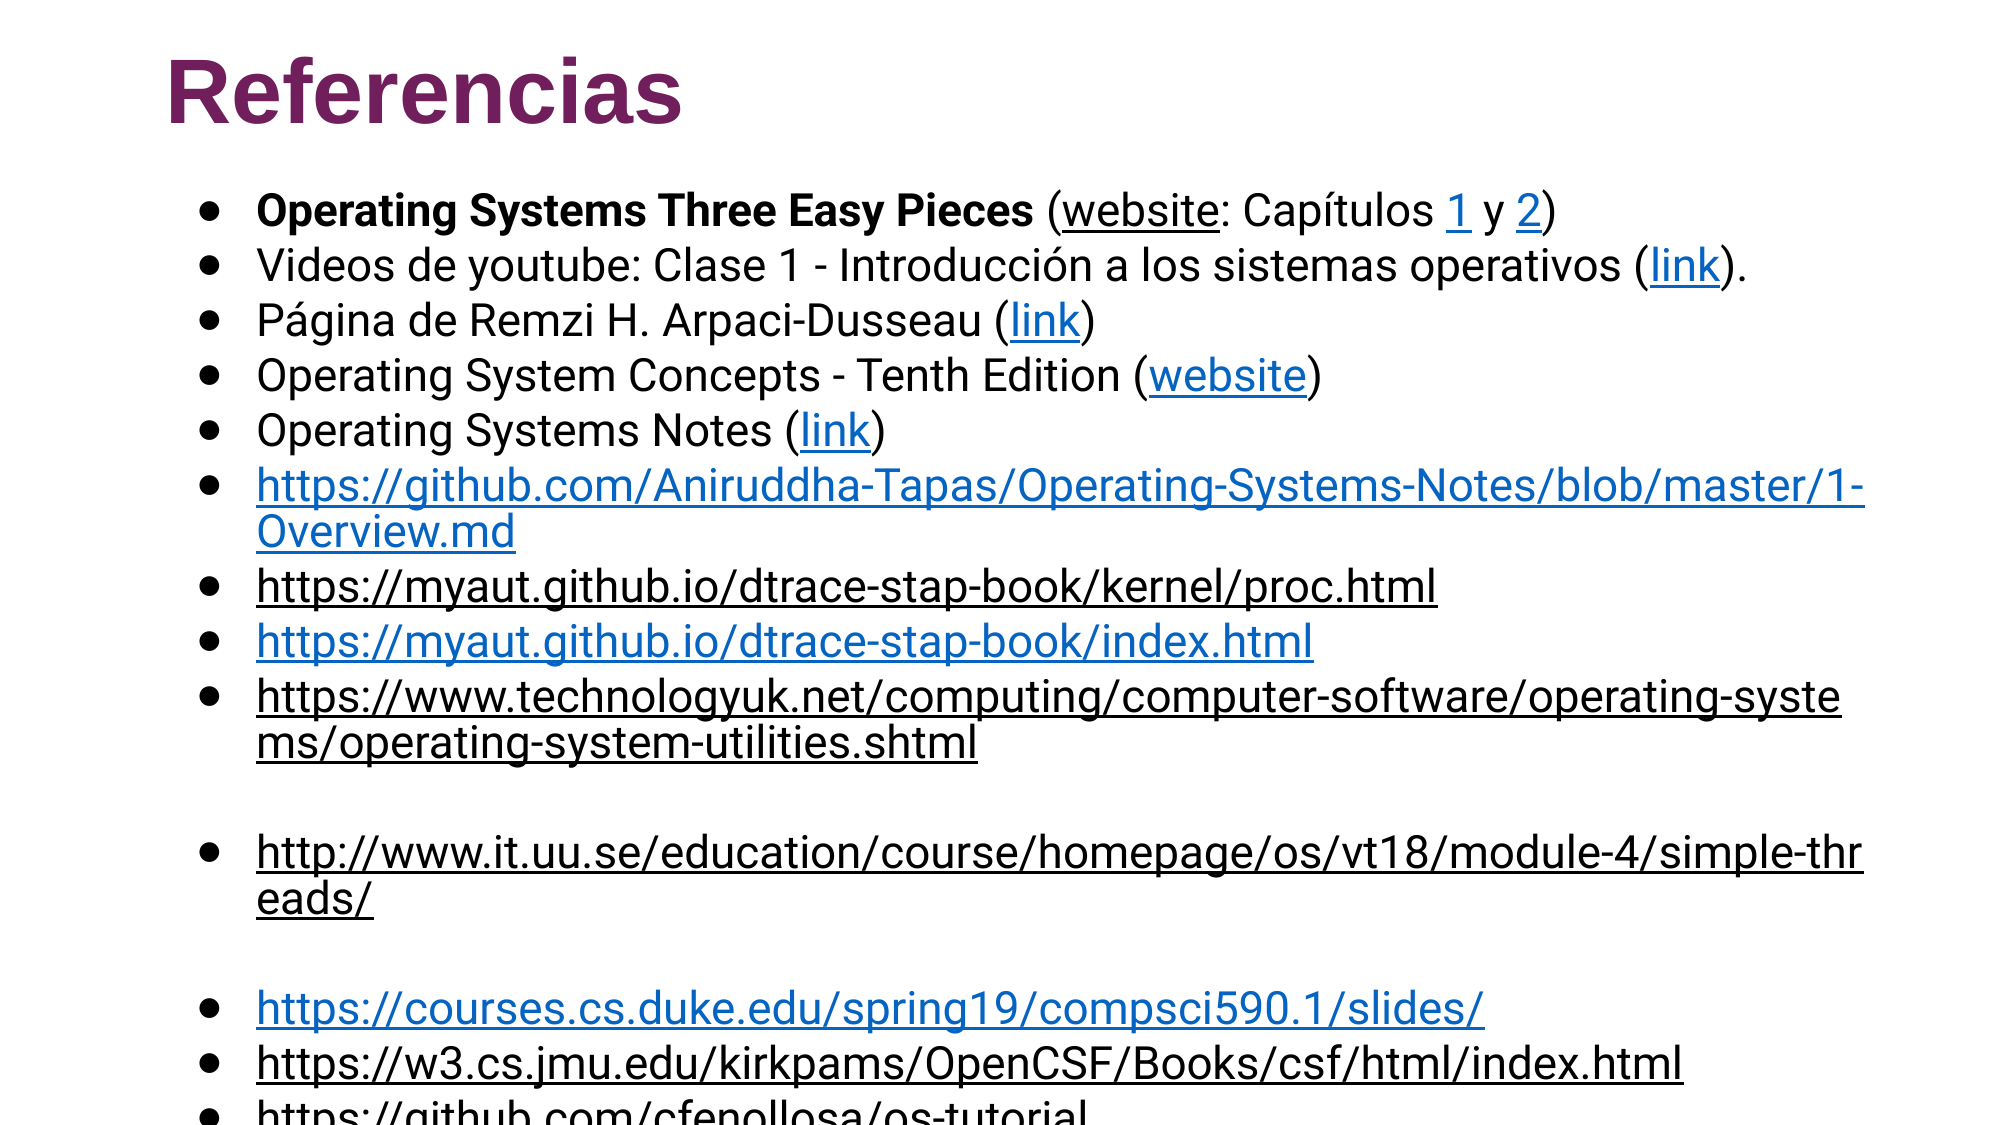

# Referencias
Operating Systems Three Easy Pieces (website: Capítulos 1 y 2)
Videos de youtube: Clase 1 - Introducción a los sistemas operativos (link).
Página de Remzi H. Arpaci-Dusseau (link)
Operating System Concepts - Tenth Edition (website)
Operating Systems Notes (link)
https://github.com/Aniruddha-Tapas/Operating-Systems-Notes/blob/master/1-Overview.md
https://myaut.github.io/dtrace-stap-book/kernel/proc.html
https://myaut.github.io/dtrace-stap-book/index.html
https://www.technologyuk.net/computing/computer-software/operating-systems/operating-system-utilities.shtml
http://www.it.uu.se/education/course/homepage/os/vt18/module-4/simple-threads/
https://courses.cs.duke.edu/spring19/compsci590.1/slides/
https://w3.cs.jmu.edu/kirkpams/OpenCSF/Books/csf/html/index.html
https://github.com/cfenollosa/os-tutorial